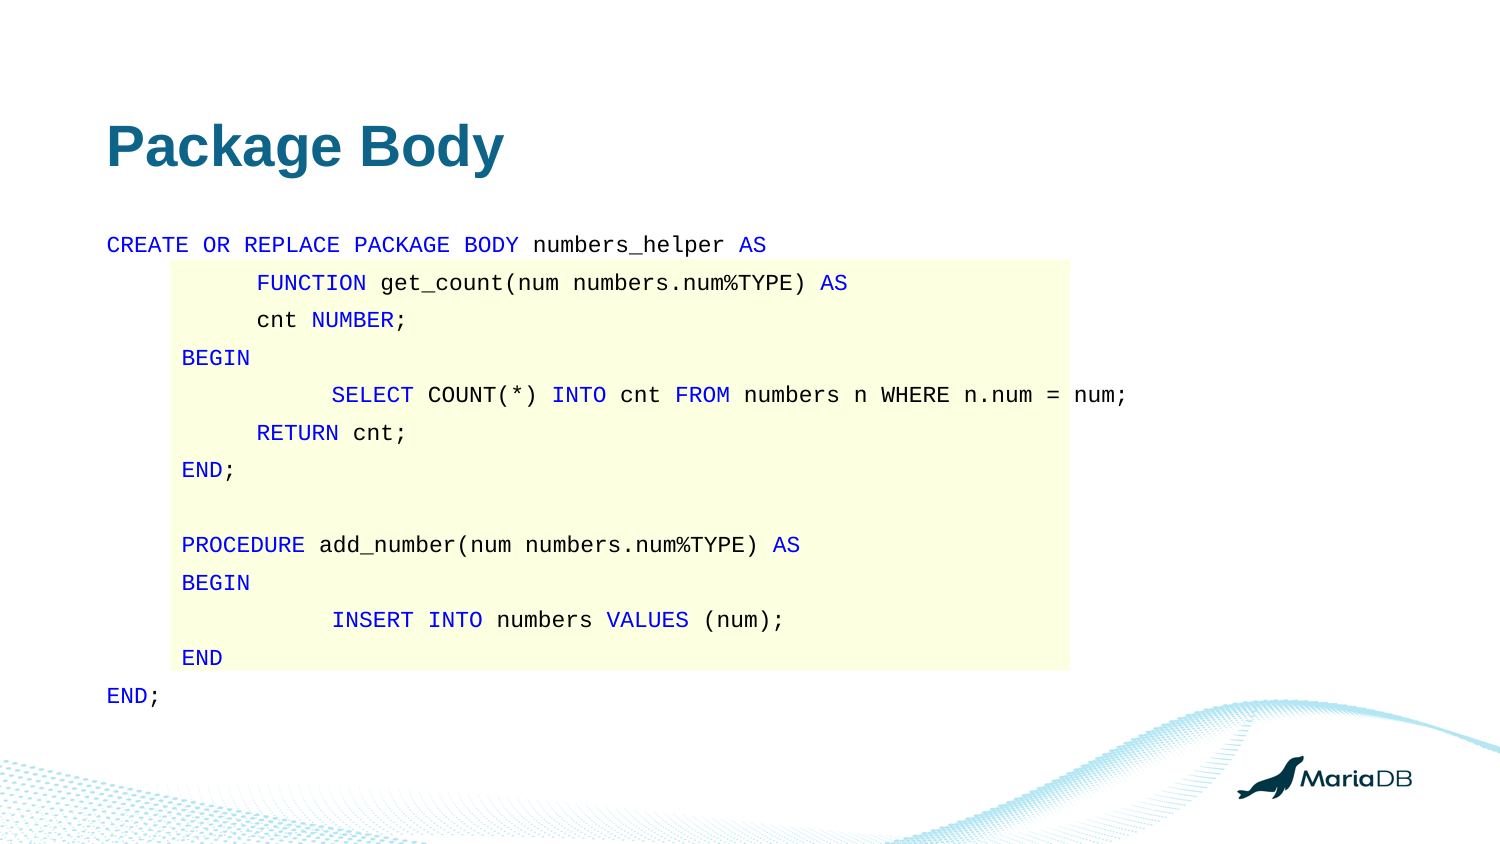

Package Body
CREATE OR REPLACE PACKAGE BODY numbers_helper AS
	FUNCTION get_count(num numbers.num%TYPE) AS
cnt NUMBER;
BEGIN
	SELECT COUNT(*) INTO cnt FROM numbers n WHERE n.num = num;
RETURN cnt;
END;

PROCEDURE add_number(num numbers.num%TYPE) AS
BEGIN
	INSERT INTO numbers VALUES (num);
END
END;